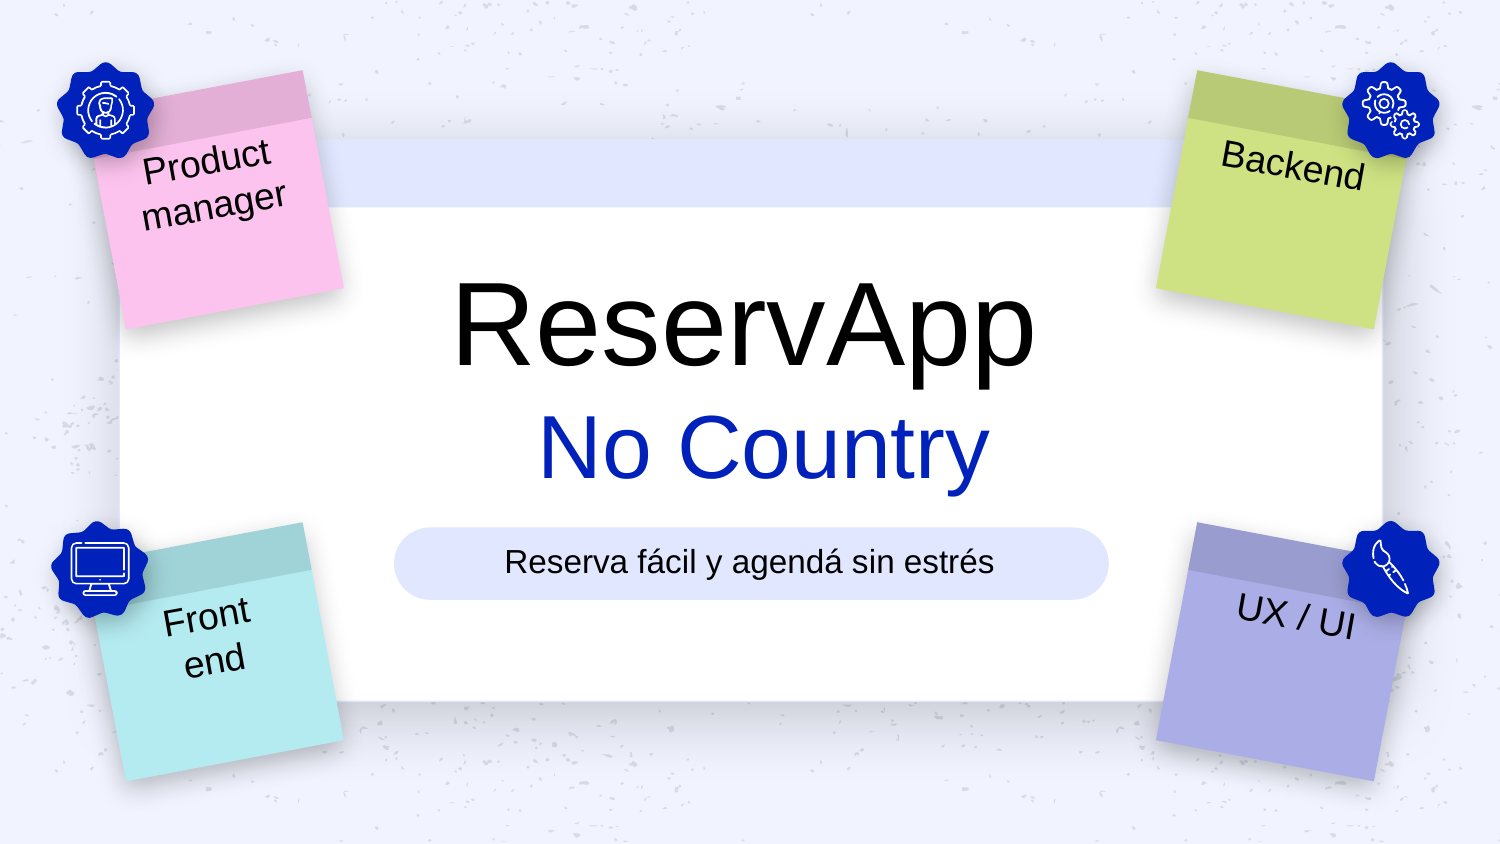

Product manager

Backend
# ReservApp
 No Country

Reserva fácil y agendá sin estrés

Front end
UX / UI